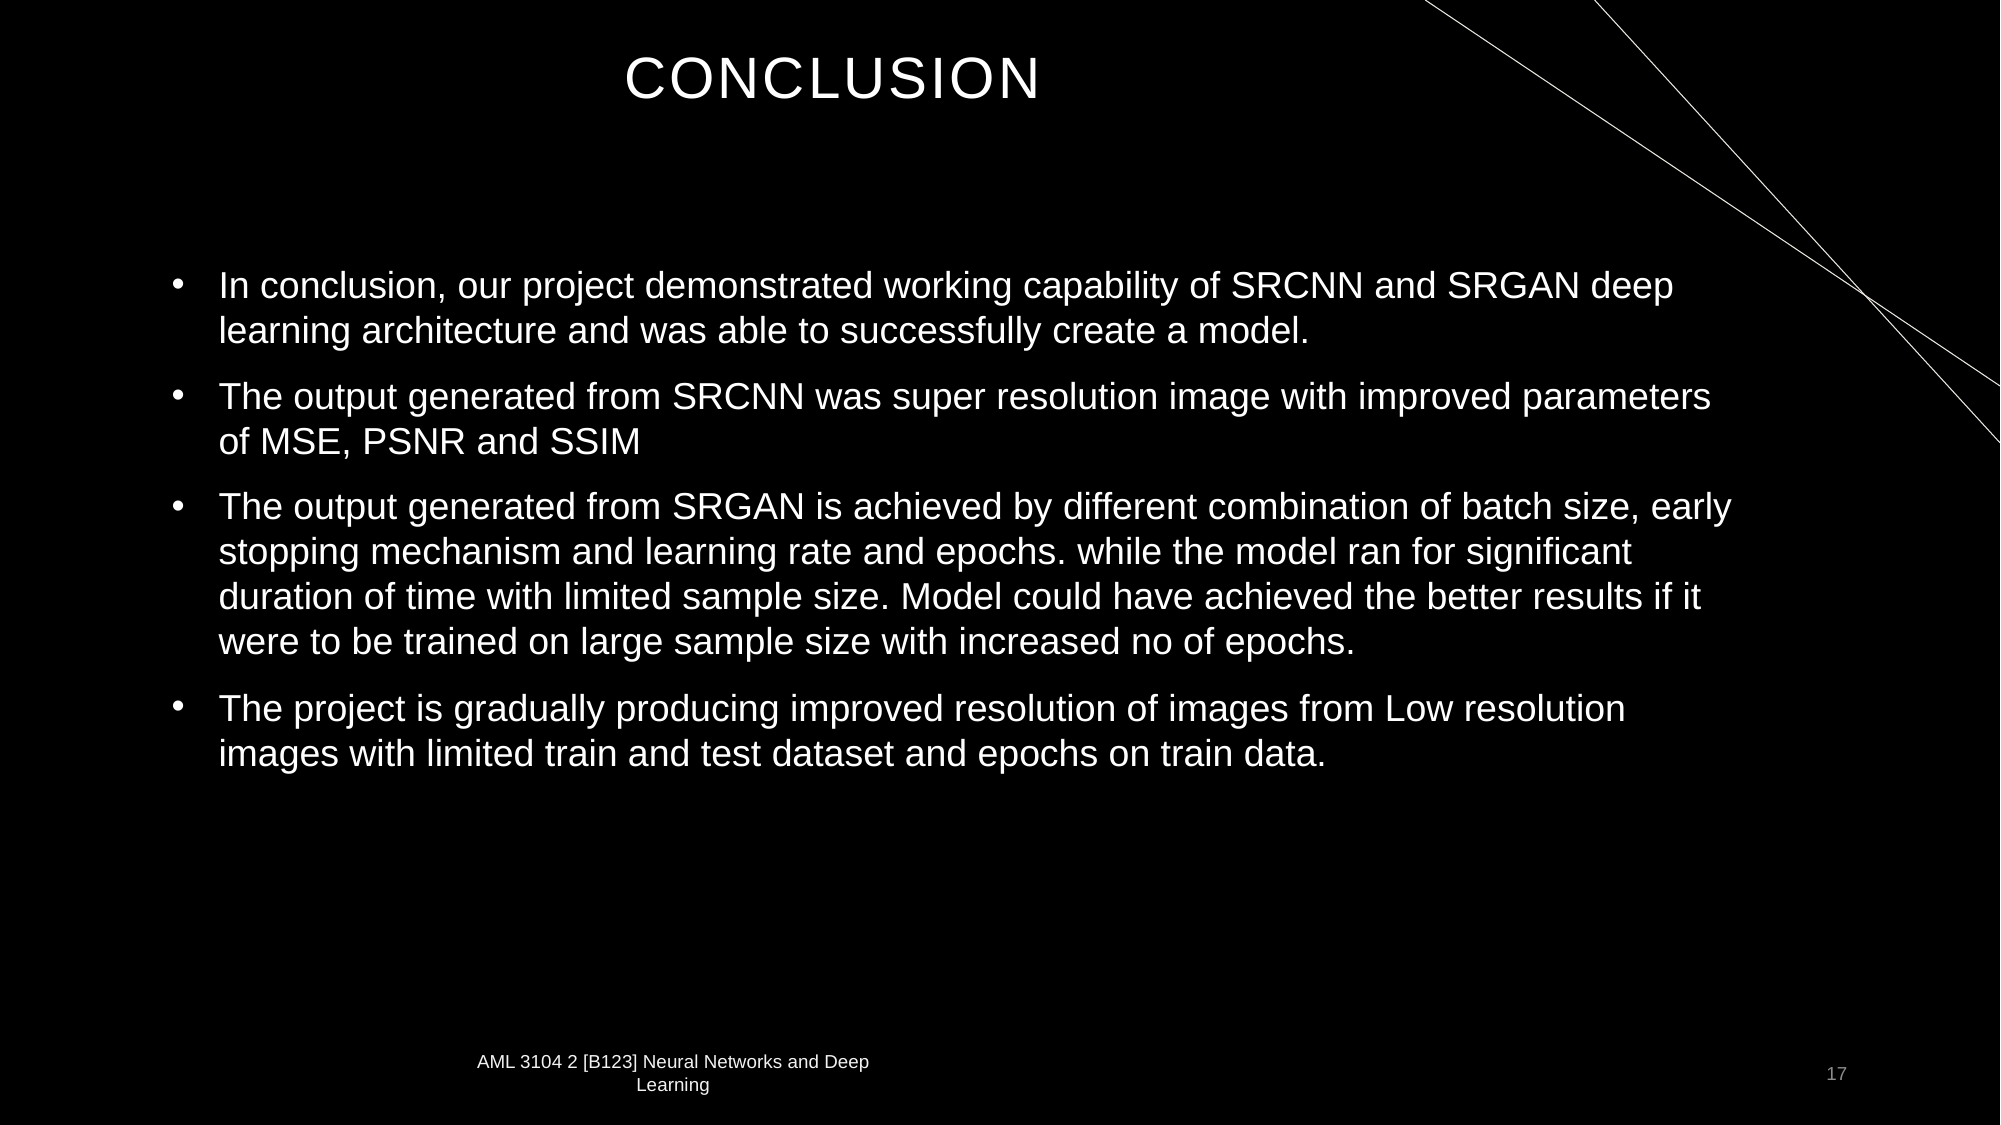

Conclusion
In conclusion, our project demonstrated working capability of SRCNN and SRGAN deep learning architecture and was able to successfully create a model.
The output generated from SRCNN was super resolution image with improved parameters of MSE, PSNR and SSIM
The output generated from SRGAN is achieved by different combination of batch size, early stopping mechanism and learning rate and epochs. while the model ran for significant duration of time with limited sample size. Model could have achieved the better results if it were to be trained on large sample size with increased no of epochs.
The project is gradually producing improved resolution of images from Low resolution images with limited train and test dataset and epochs on train data.
AML 3104 2 [B123] Neural Networks and Deep Learning
17